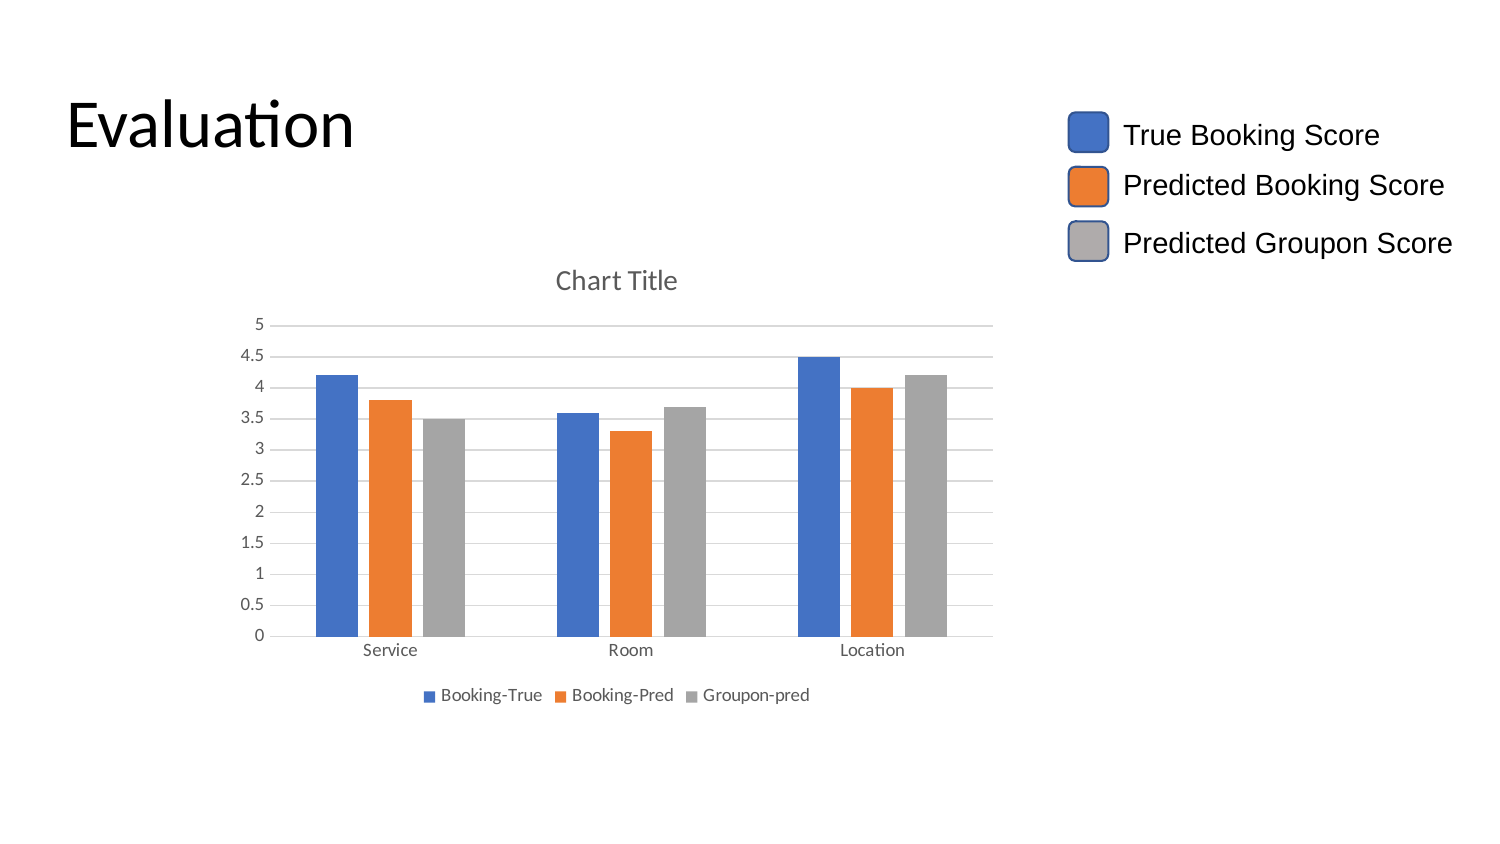

# Evaluation
True Booking Score

Predicted Booking Score

Predicted Groupon Score

### Chart:

| Category | Booking-True | Booking-Pred | Groupon-pred |
|---|---|---|---|
| Service | 4.2 | 3.8 | 3.5 |
| Room | 3.6 | 3.3 | 3.7 |
| Location | 4.5 | 4.0 | 4.2 |